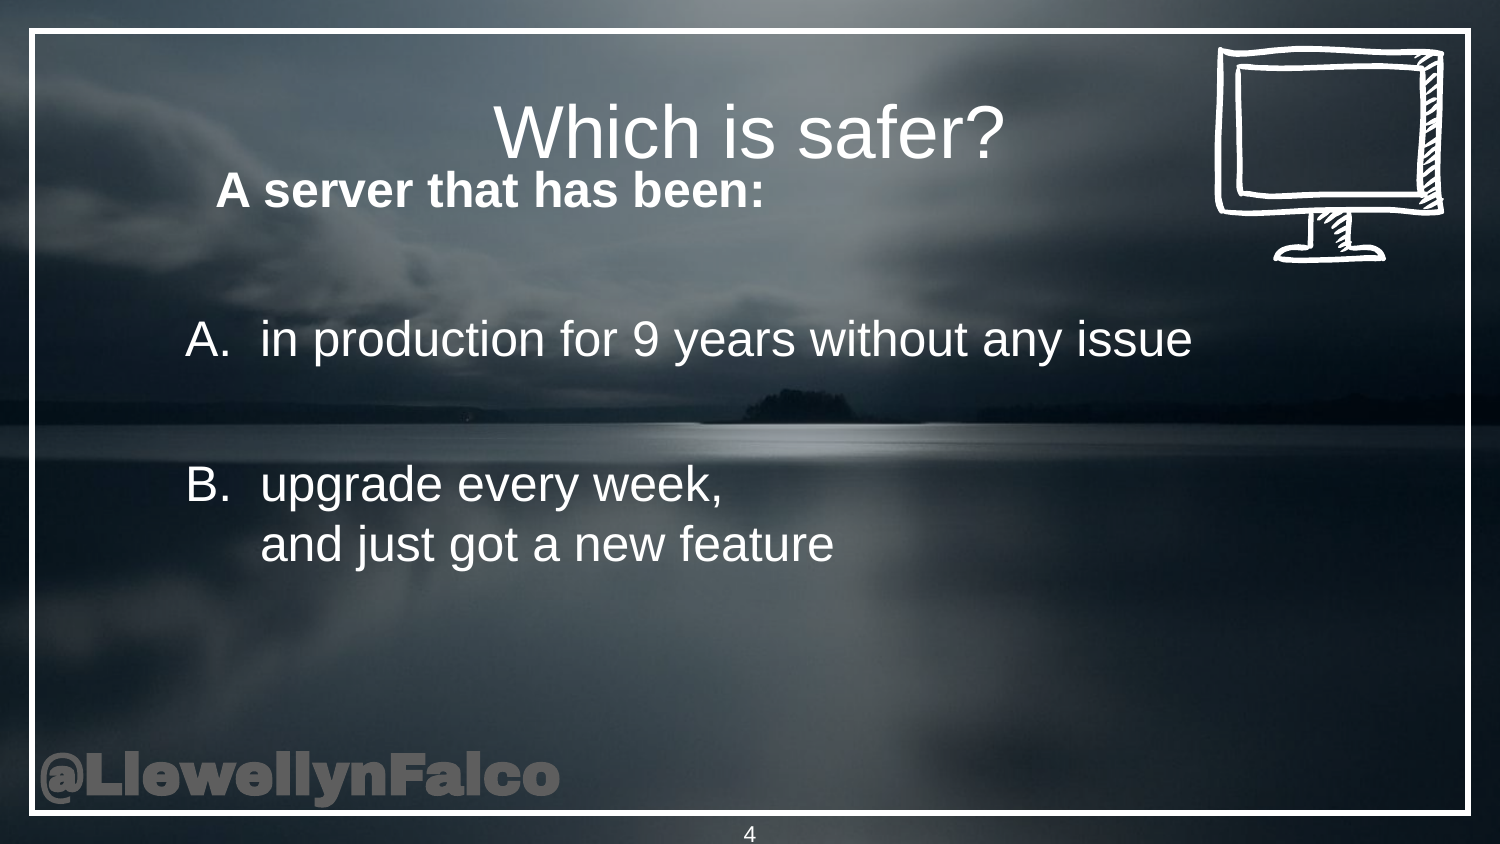

# Which is safer?

A server that has been:
in production for 9 years without any issue

upgrade every week,
and just got a new feature
4